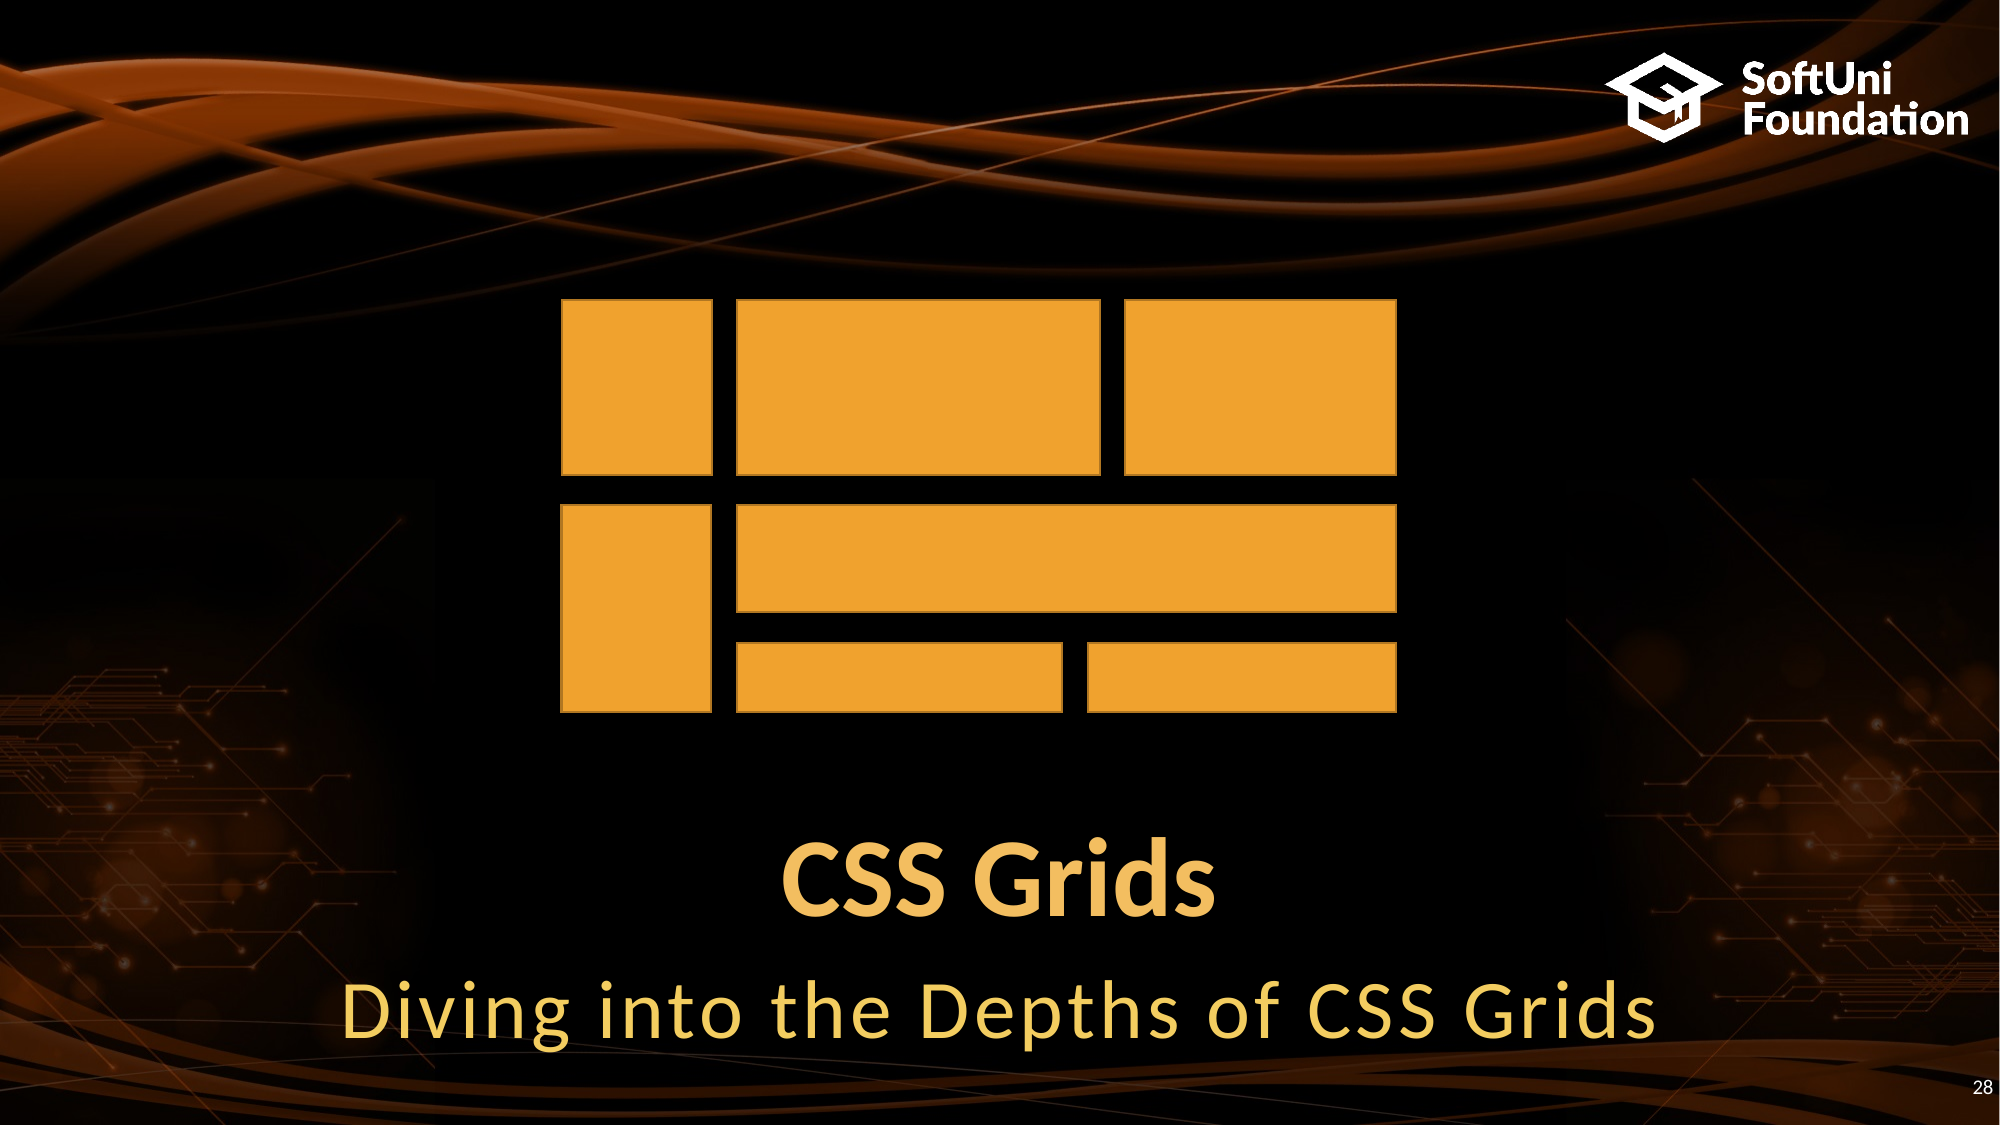

# CSS Grids
Diving into the Depths of CSS Grids

28